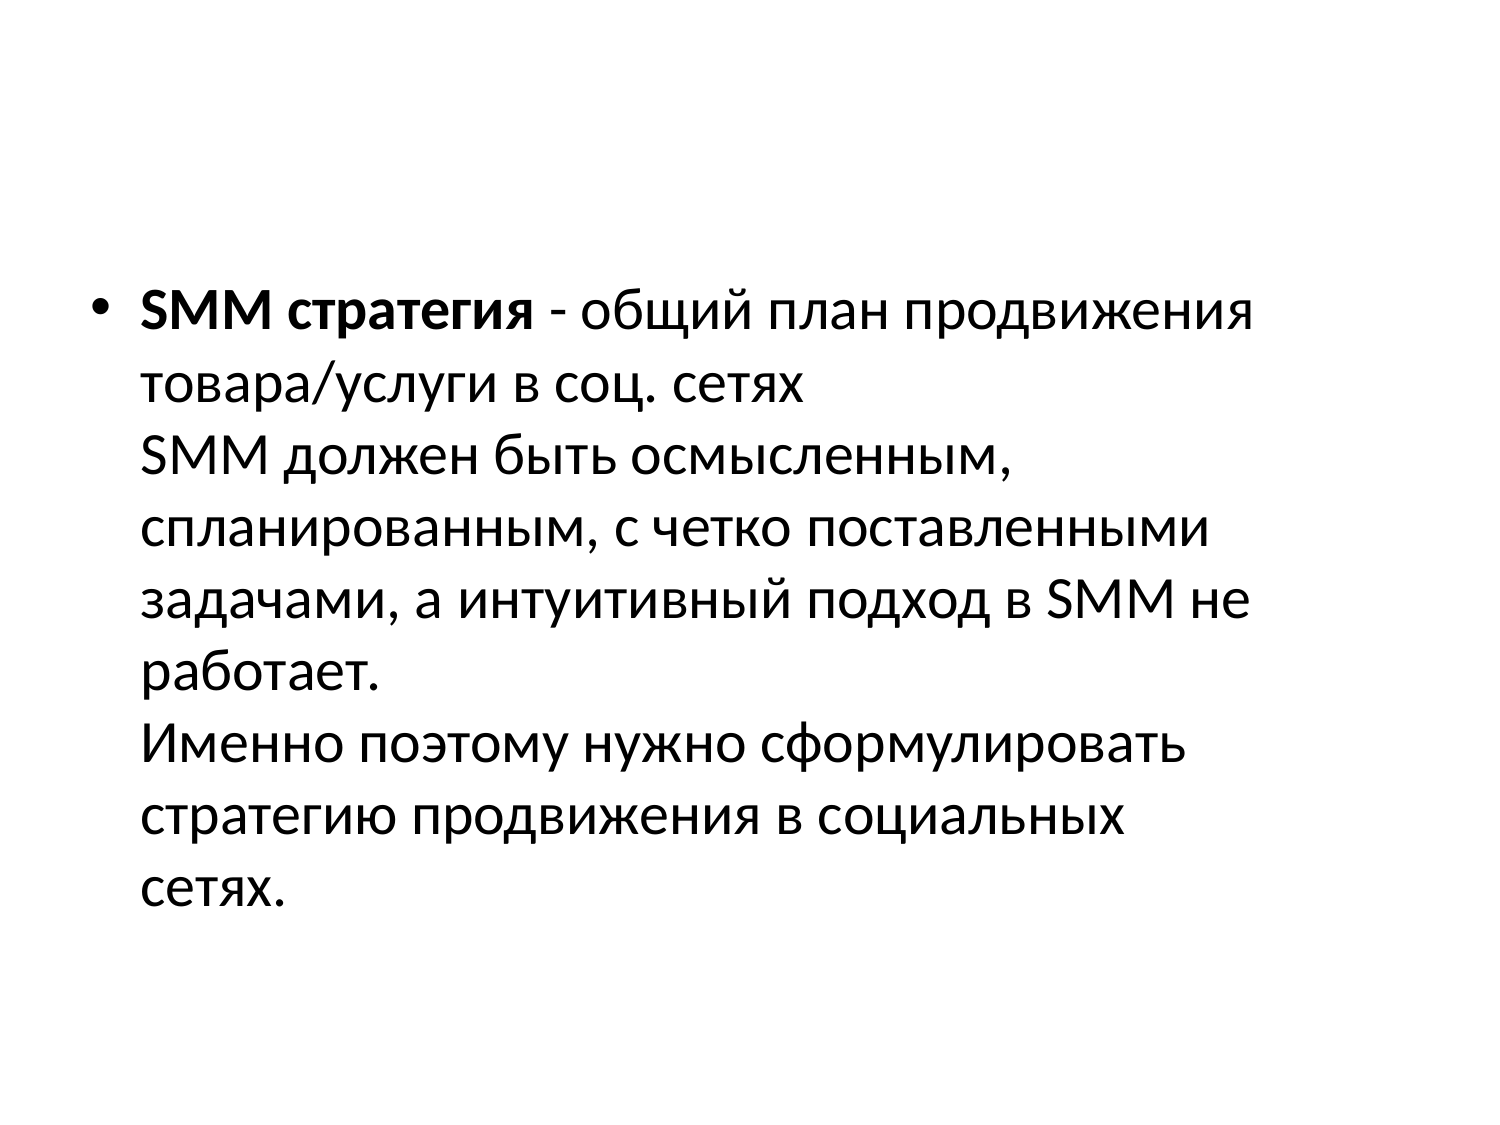

#
SMM стратегия - общий план продвижения
товара/услуги в соц. сетях
SMM должен быть осмысленным,
спланированным, с четко поставленными
задачами, а интуитивный подход в SMM не
работает.
Именно поэтому нужно сформулировать
стратегию продвижения в социальных
сетях.